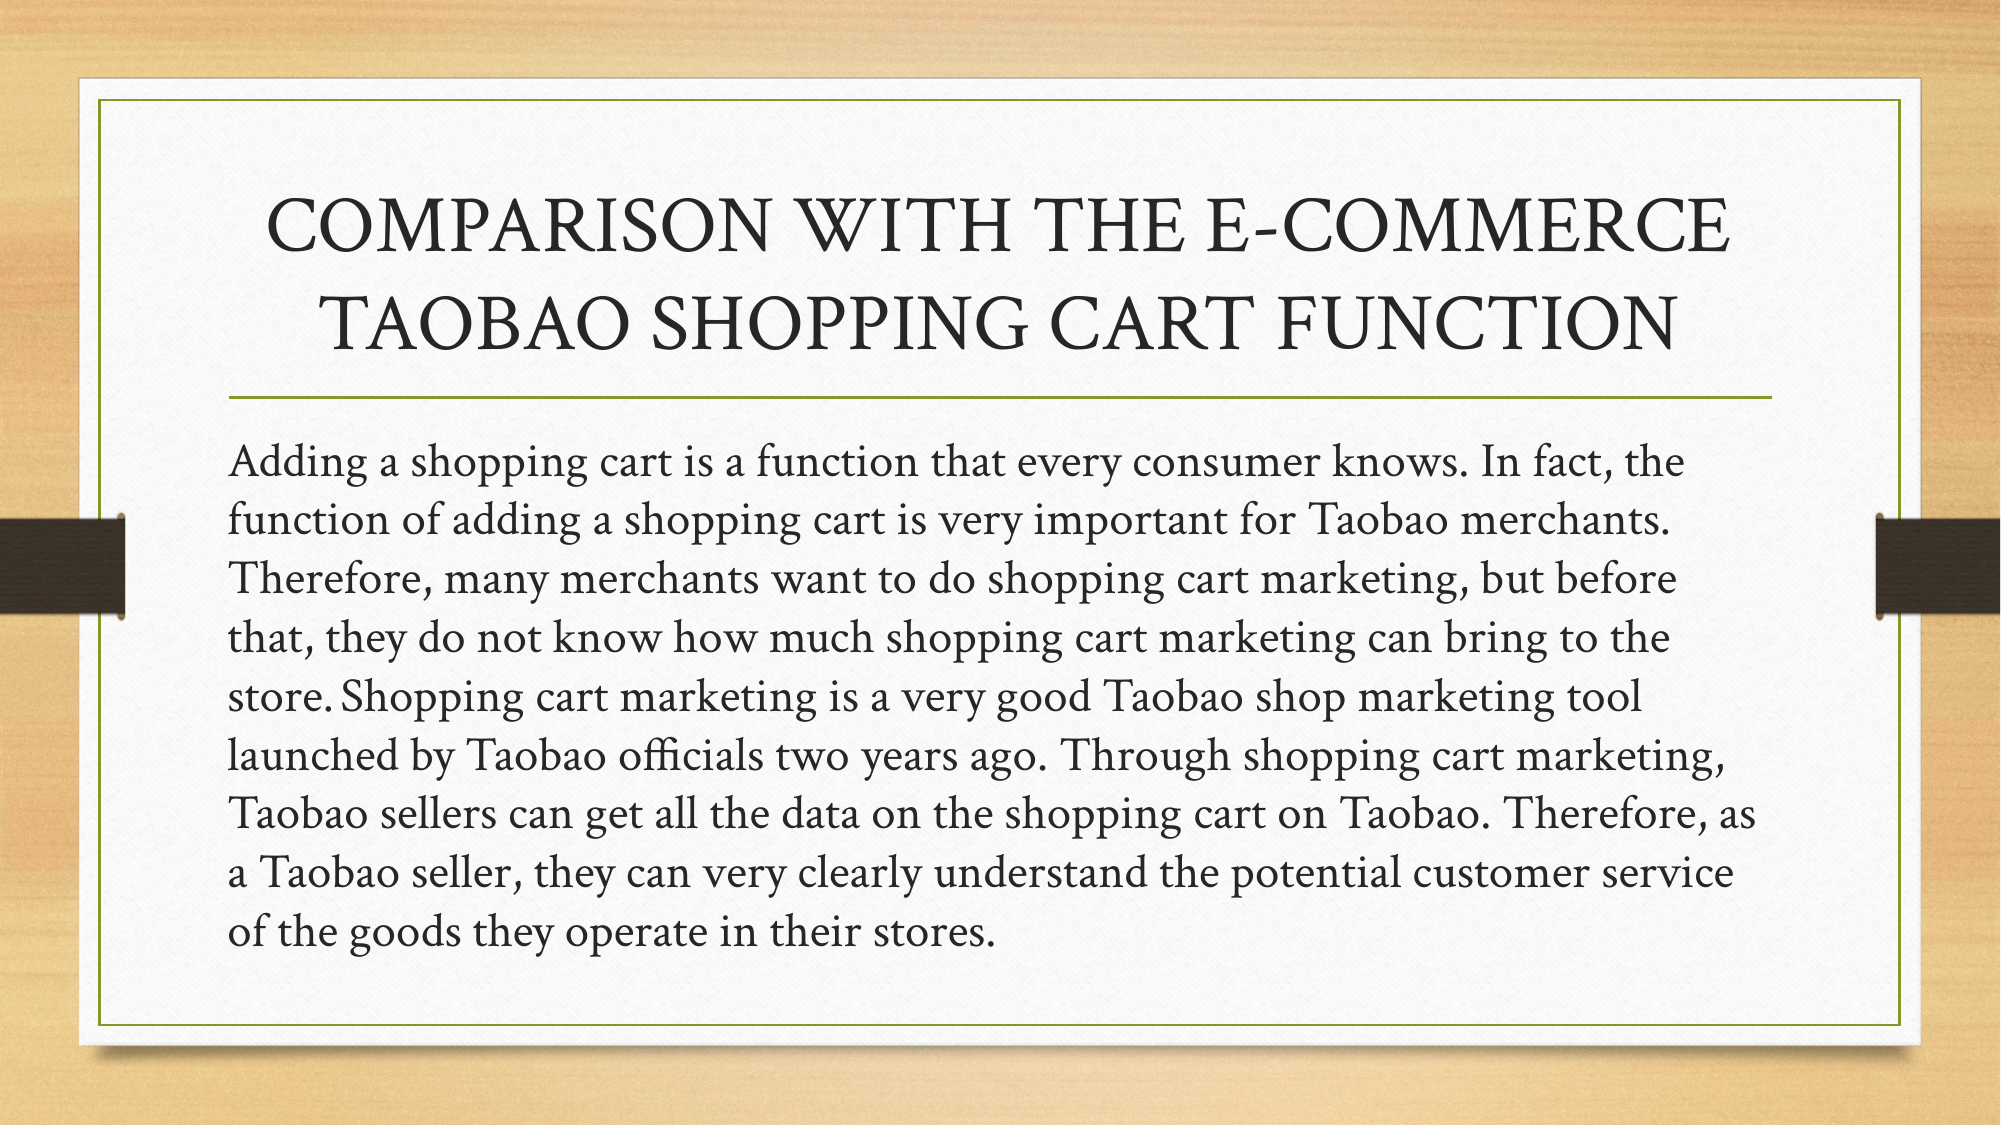

# COMPARISON WITH THE E-COMMERCE TAOBAO SHOPPING CART FUNCTION
Adding a shopping cart is a function that every consumer knows. In fact, the function of adding a shopping cart is very important for Taobao merchants. Therefore, many merchants want to do shopping cart marketing, but before that, they do not know how much shopping cart marketing can bring to the store. Shopping cart marketing is a very good Taobao shop marketing tool launched by Taobao officials two years ago. Through shopping cart marketing, Taobao sellers can get all the data on the shopping cart on Taobao. Therefore, as a Taobao seller, they can very clearly understand the potential customer service of the goods they operate in their stores.